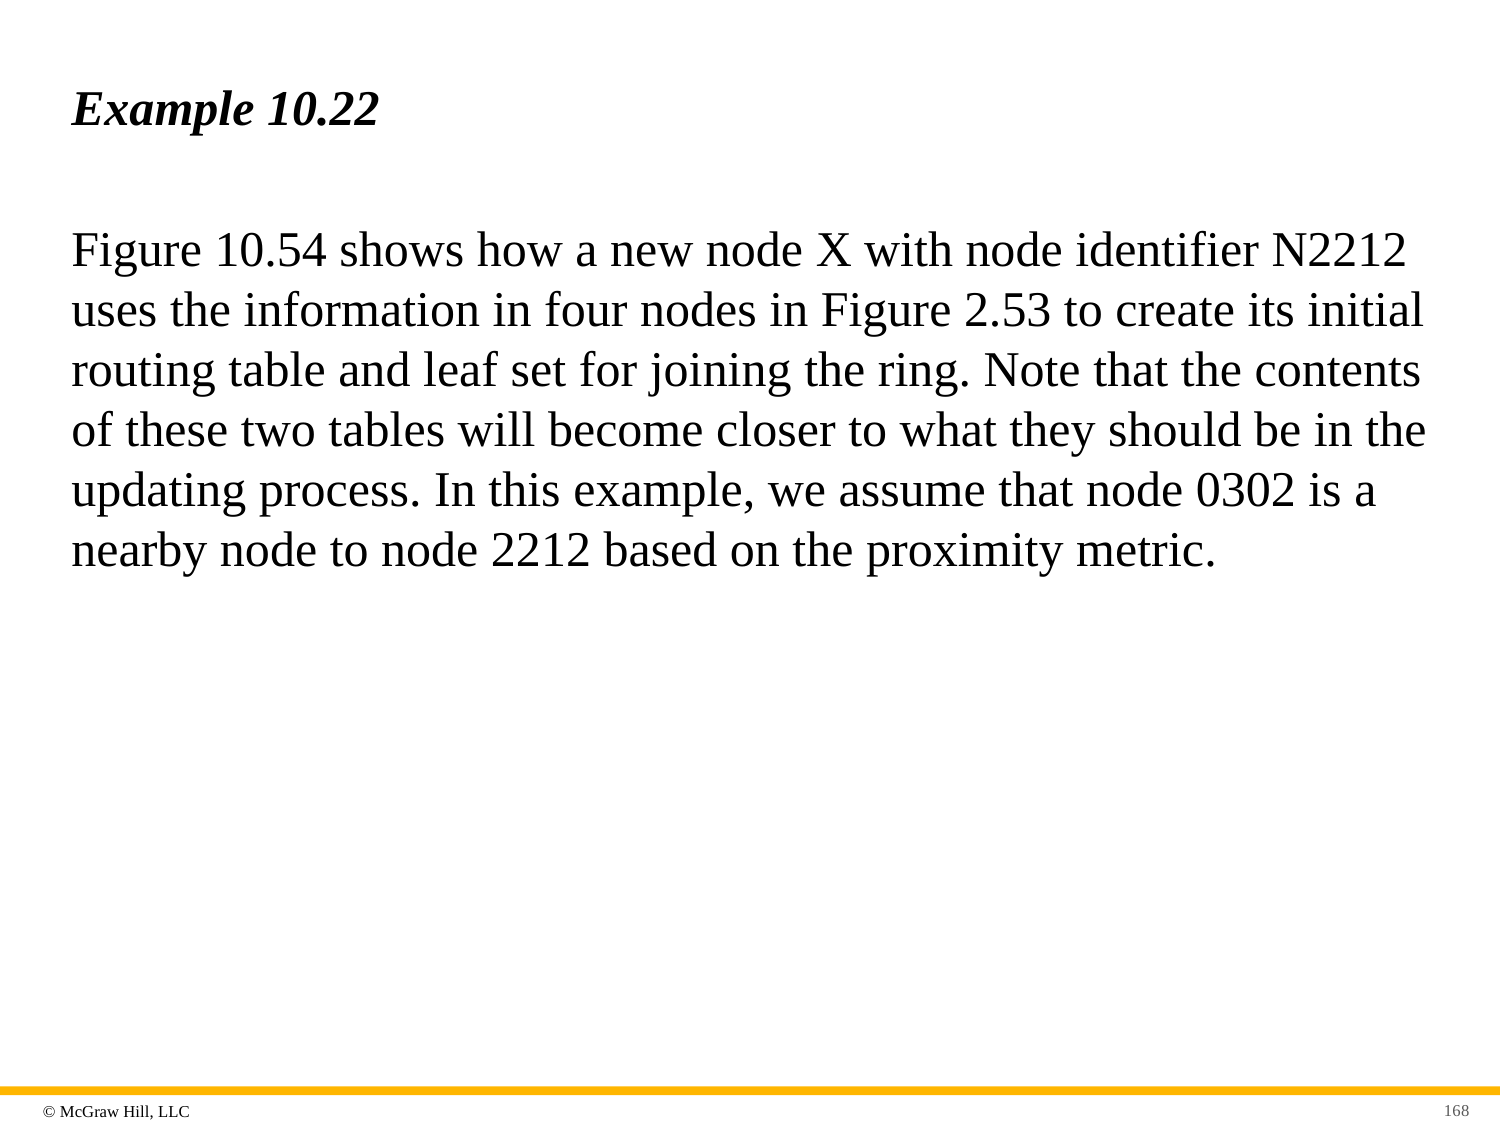

# Example 10.22
Figure 10.54 shows how a new node X with node identifier N2212 uses the information in four nodes in Figure 2.53 to create its initial routing table and leaf set for joining the ring. Note that the contents of these two tables will become closer to what they should be in the updating process. In this example, we assume that node 0302 is a nearby node to node 2212 based on the proximity metric.
168